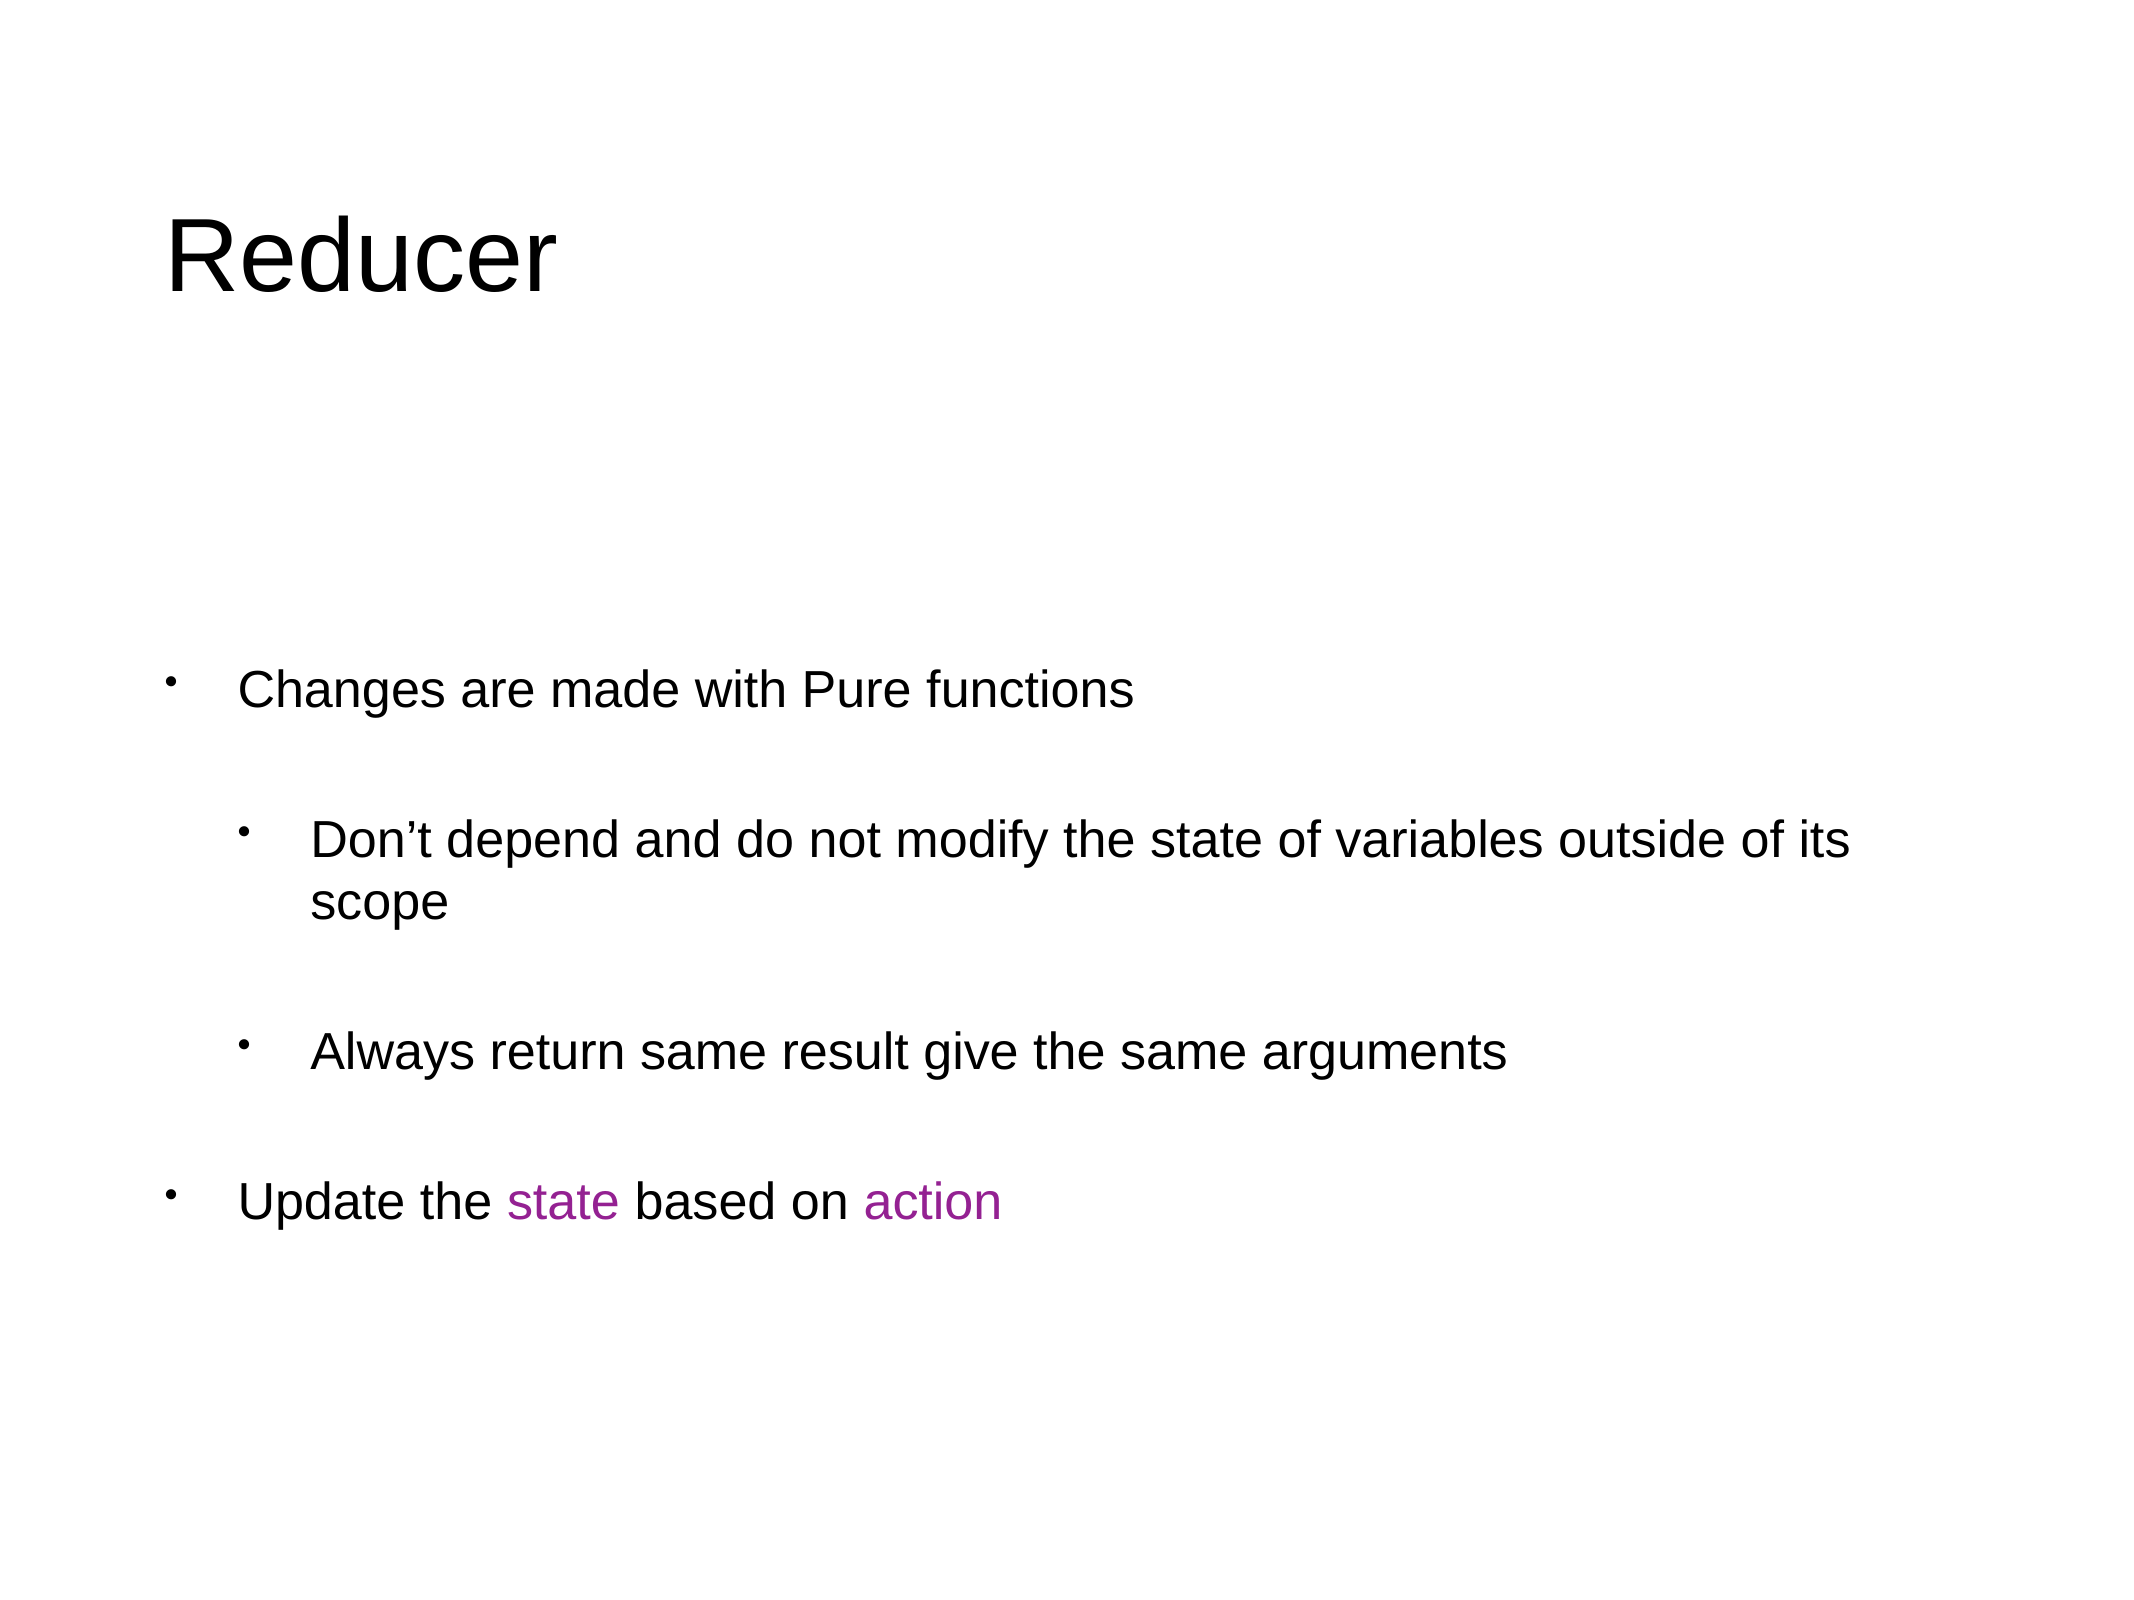

# Reducer
Changes are made with Pure functions
Don’t depend and do not modify the state of variables outside of its scope
Always return same result give the same arguments
Update the state based on action